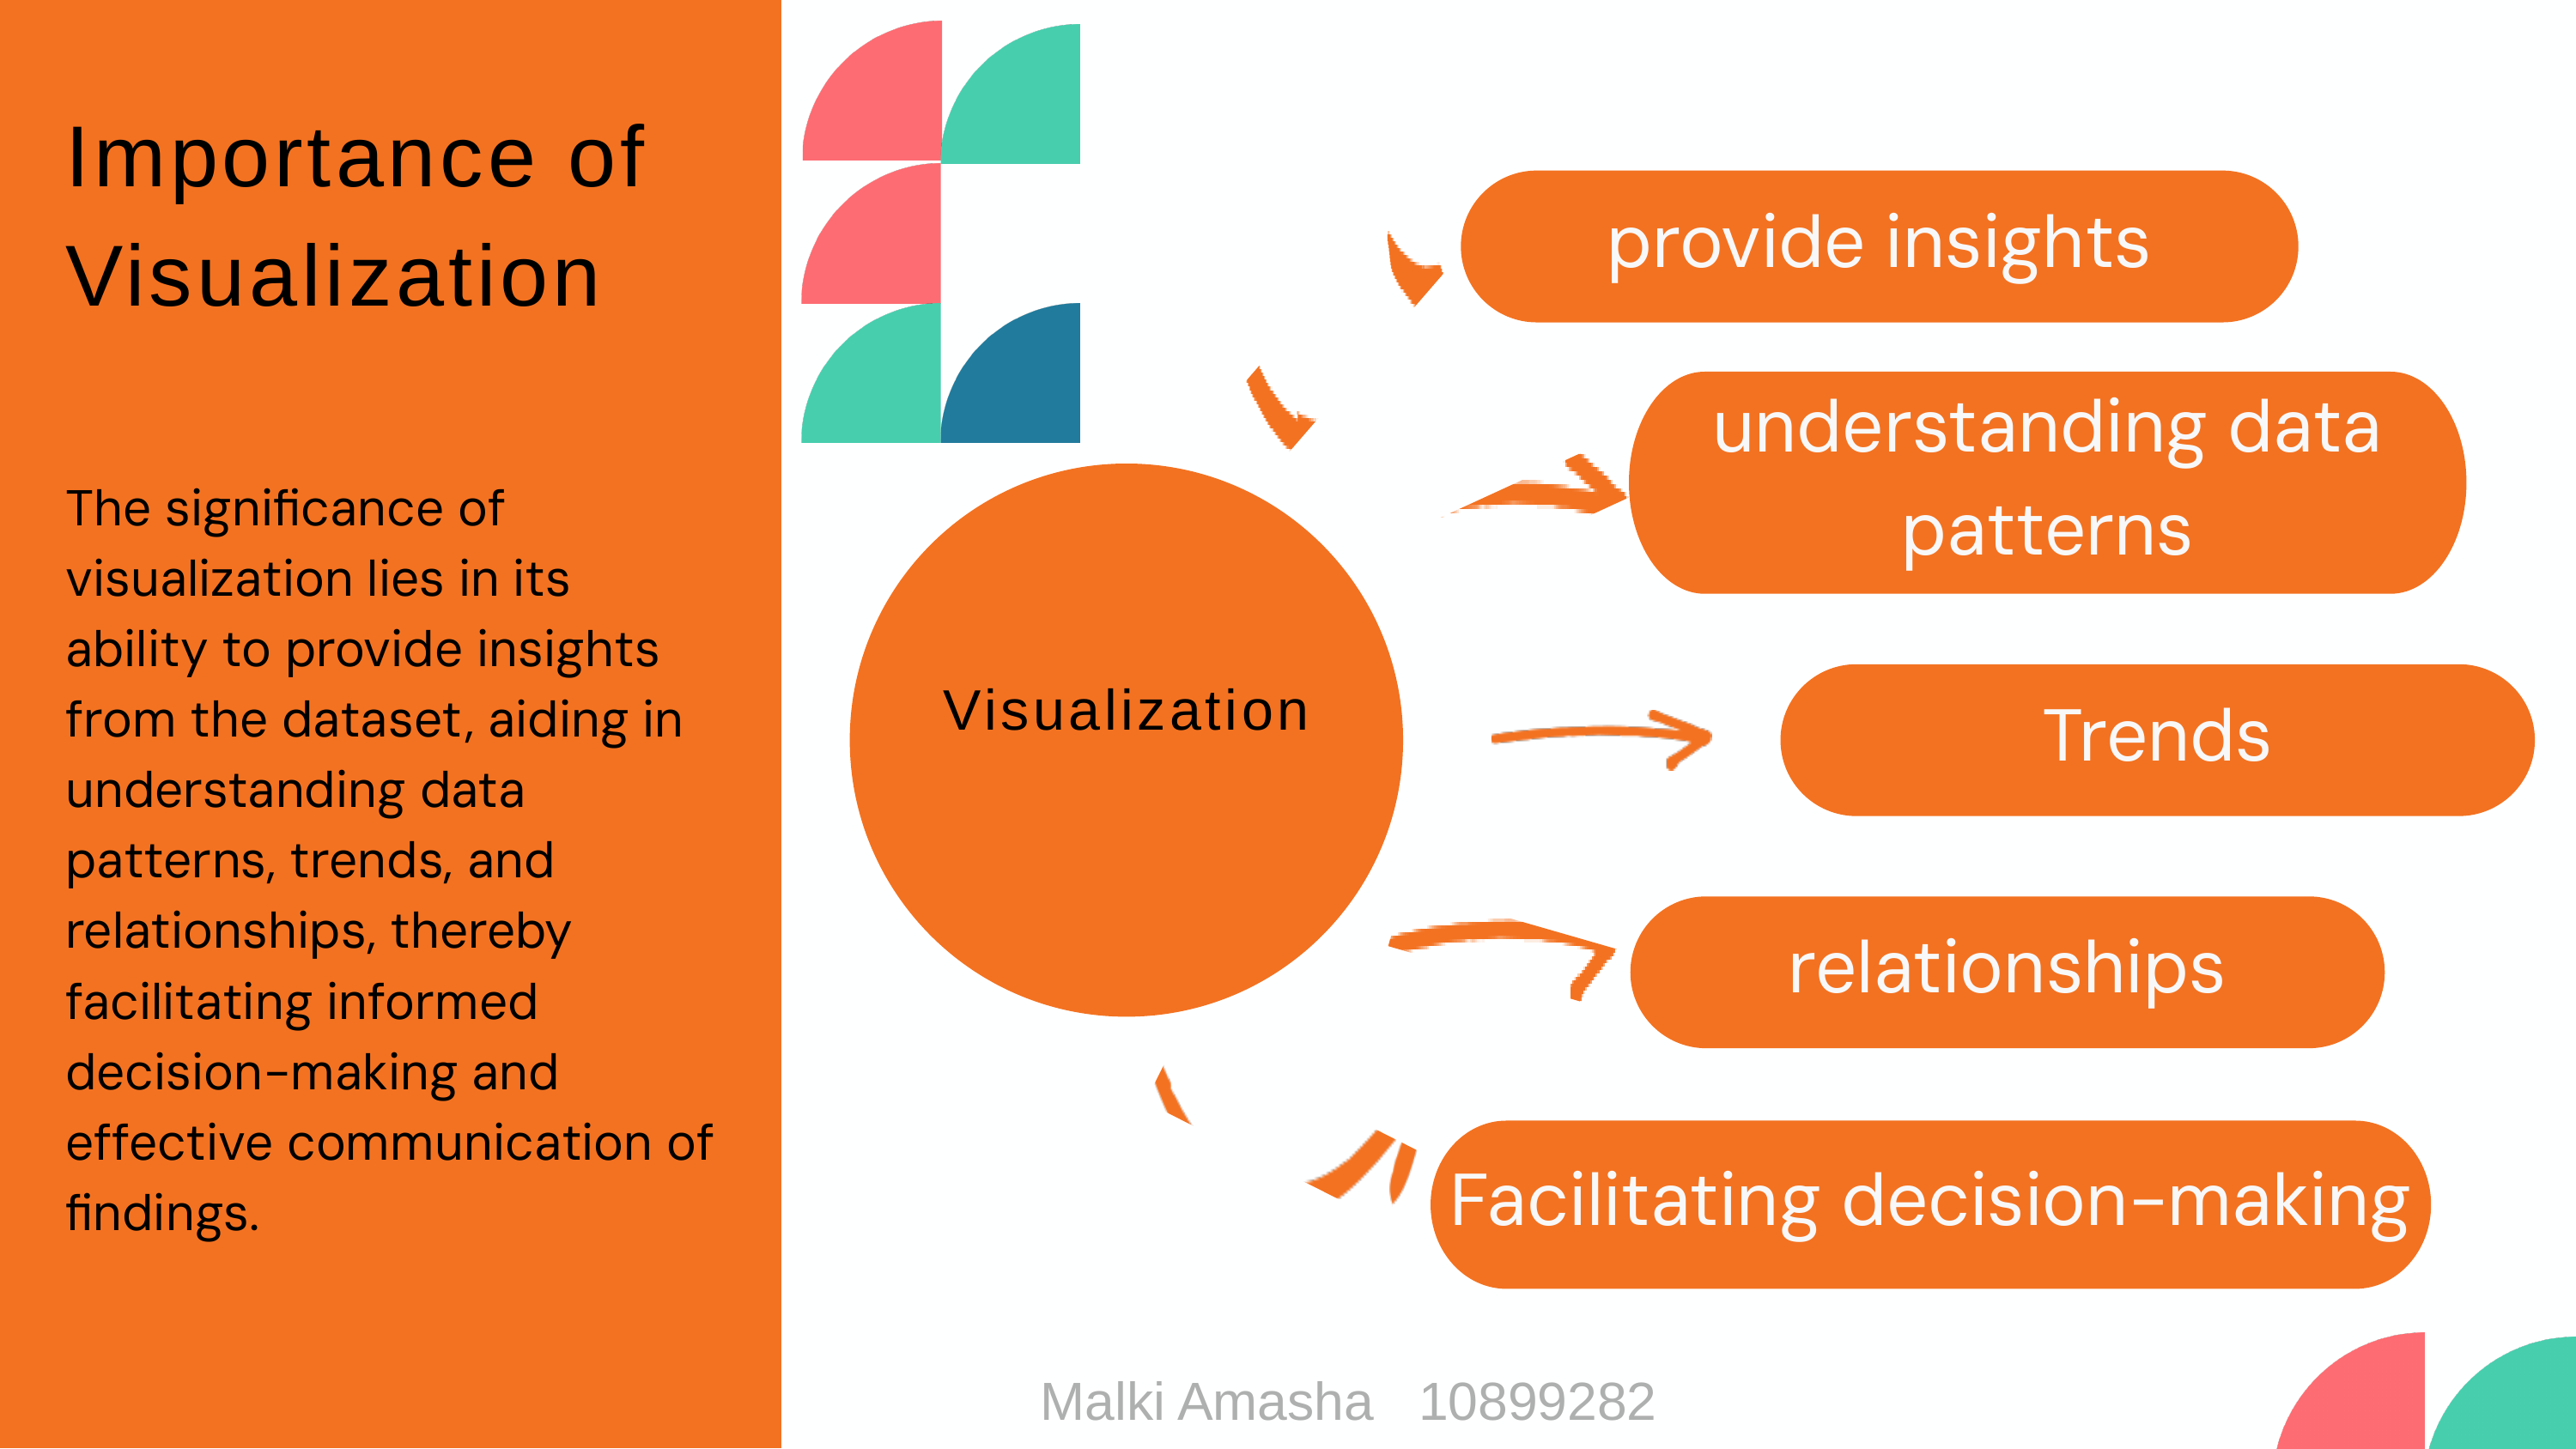

Importance of Visualization

provide insights

understanding data patterns

Visualization
The significance of visualization lies in its ability to provide insights from the dataset, aiding in understanding data patterns, trends, and relationships, thereby facilitating informed decision-making and effective communication of findings.

Trends

relationships

Facilitating decision-making

Malki Amasha   10899282